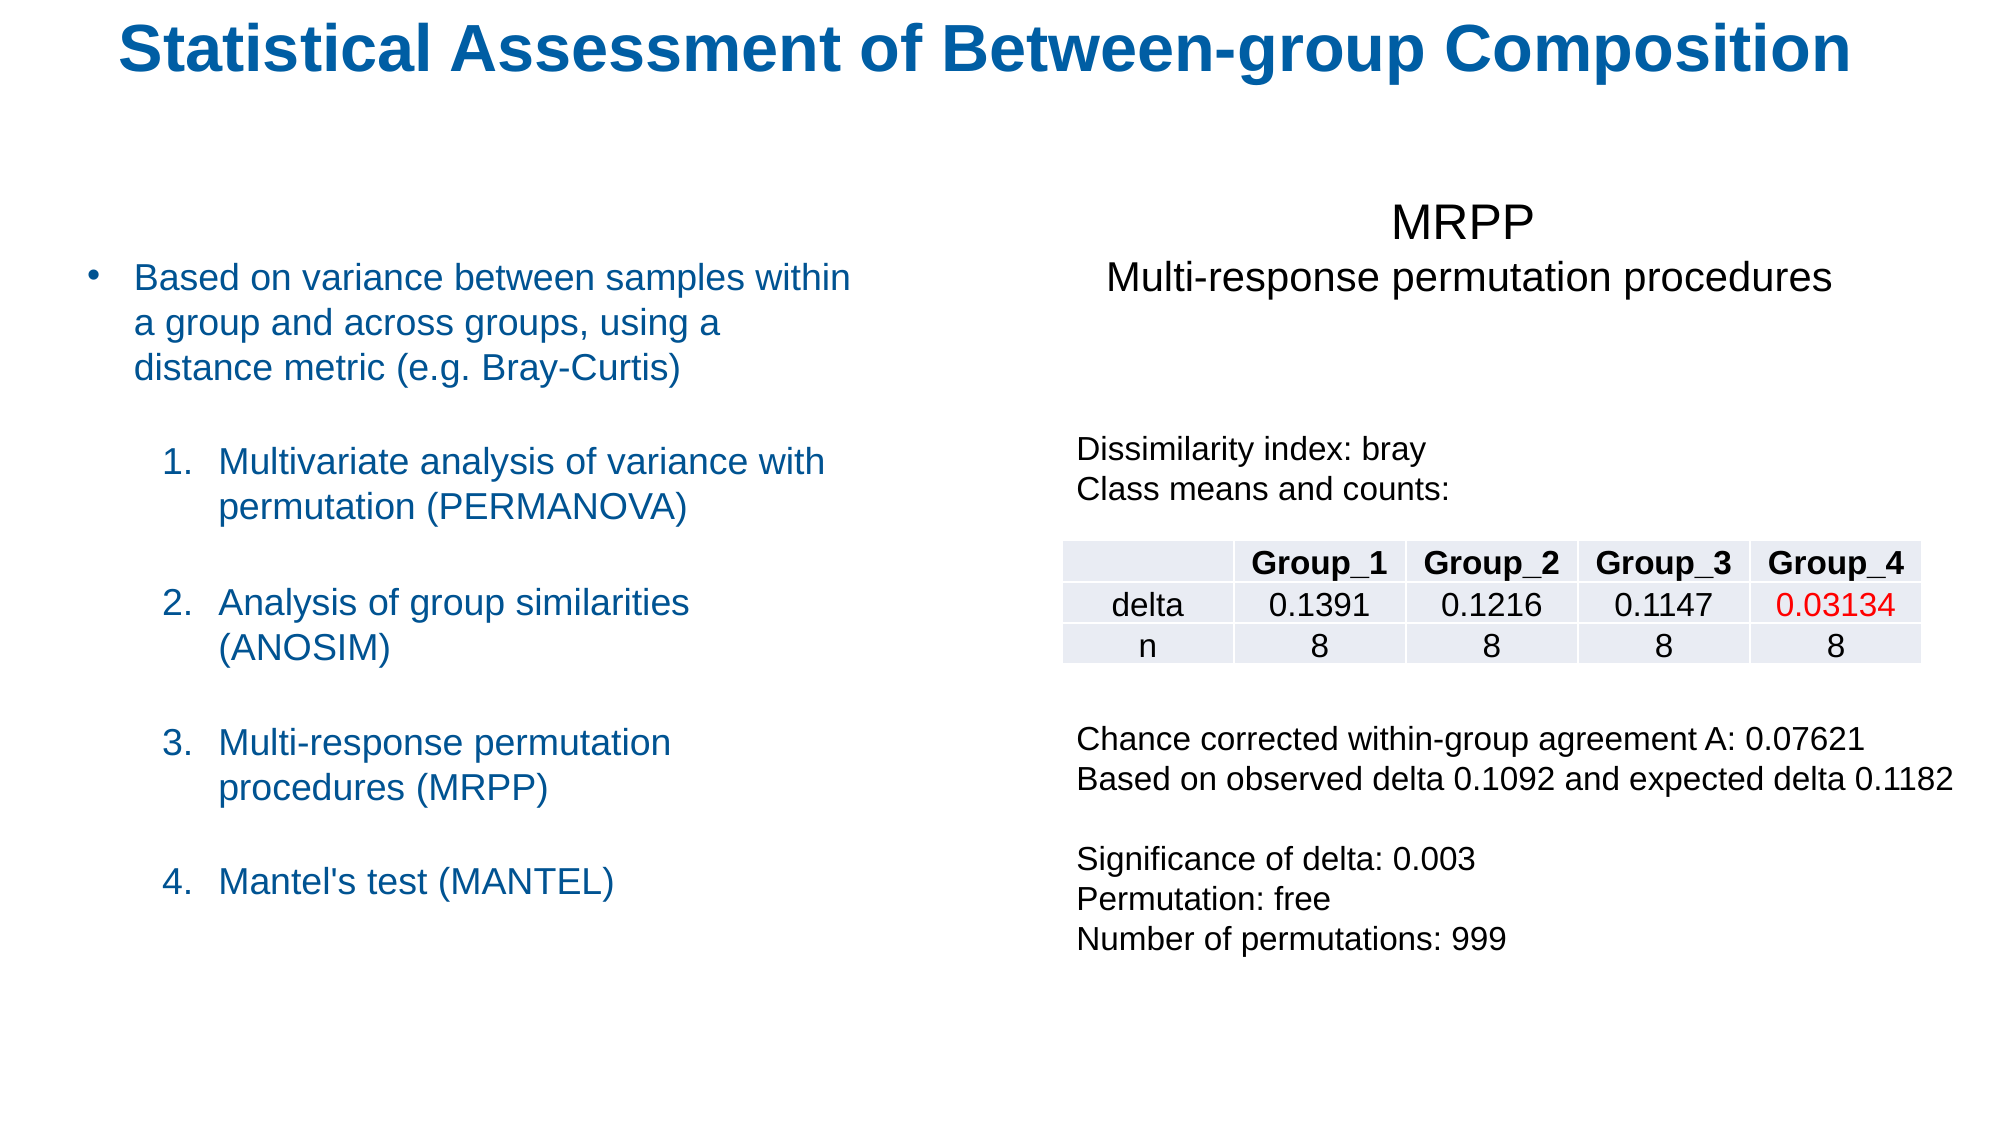

Statistical Assessment of Between-group Composition
MRPP
Multi-response permutation procedures
Based on variance between samples within a group and across groups, using a distance metric (e.g. Bray-Curtis)
Multivariate analysis of variance with permutation (PERMANOVA)
Analysis of group similarities (ANOSIM)
Multi-response permutation procedures (MRPP)
Mantel's test (MANTEL)
Dissimilarity index: bray
Class means and counts:

Chance corrected within-group agreement A: 0.07621
Based on observed delta 0.1092 and expected delta 0.1182

Significance of delta: 0.003
Permutation: free
Number of permutations: 999
|  | Group\_1 | Group\_2 | Group\_3 | Group\_4 |
| --- | --- | --- | --- | --- |
| delta | 0.1391 | 0.1216 | 0.1147 | 0.03134 |
| n | 8 | 8 | 8 | 8 |